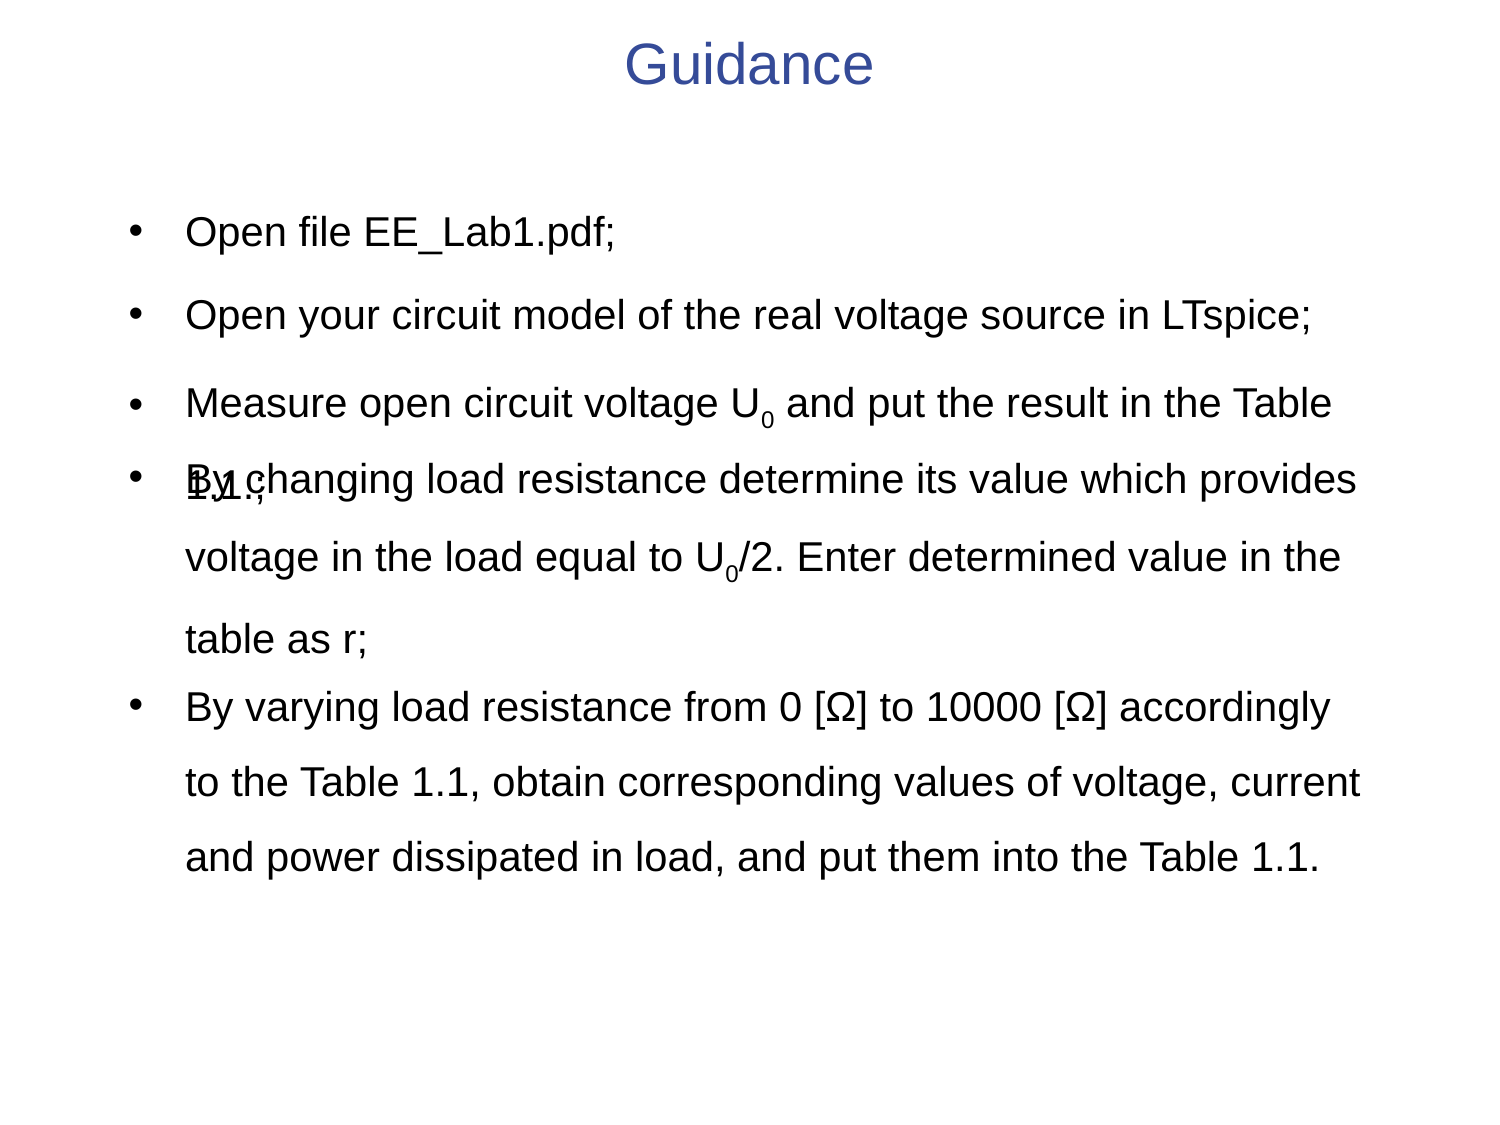

# Guidance
Open file EE_Lab1.pdf;
Open your circuit model of the real voltage source in LTspice;
Measure open circuit voltage U0 and put the result in the Table 1.1.;
By changing load resistance determine its value which provides voltage in the load equal to U0/2. Enter determined value in the table as r;
By varying load resistance from 0 [Ω] to 10000 [Ω] accordingly to the Table 1.1, obtain corresponding values of voltage, current and power dissipated in load, and put them into the Table 1.1.
10